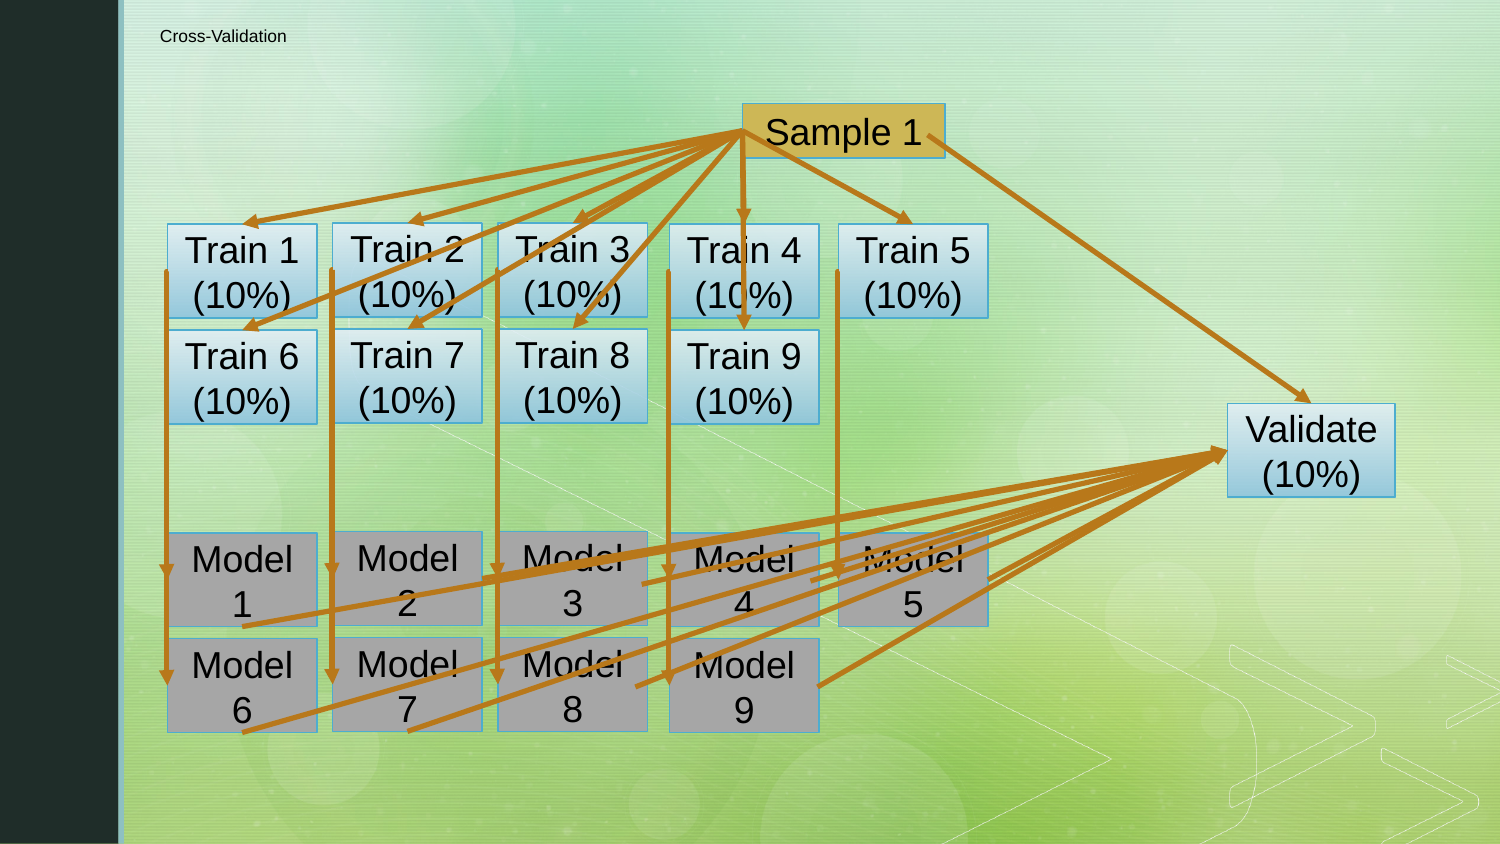

# Cross-Validation
Sample 1
Train 2
(10%)
Train 3
(10%)
Train 1
(10%)
Train 4
(10%)
Train 5
(10%)
Train 7
(10%)
Train 8
(10%)
Train 6
(10%)
Train 9
(10%)
Validate
(10%)
Model 2
Model 3
Model 1
Model 4
Model 5
Model 7
Model 8
Model 6
Model 9